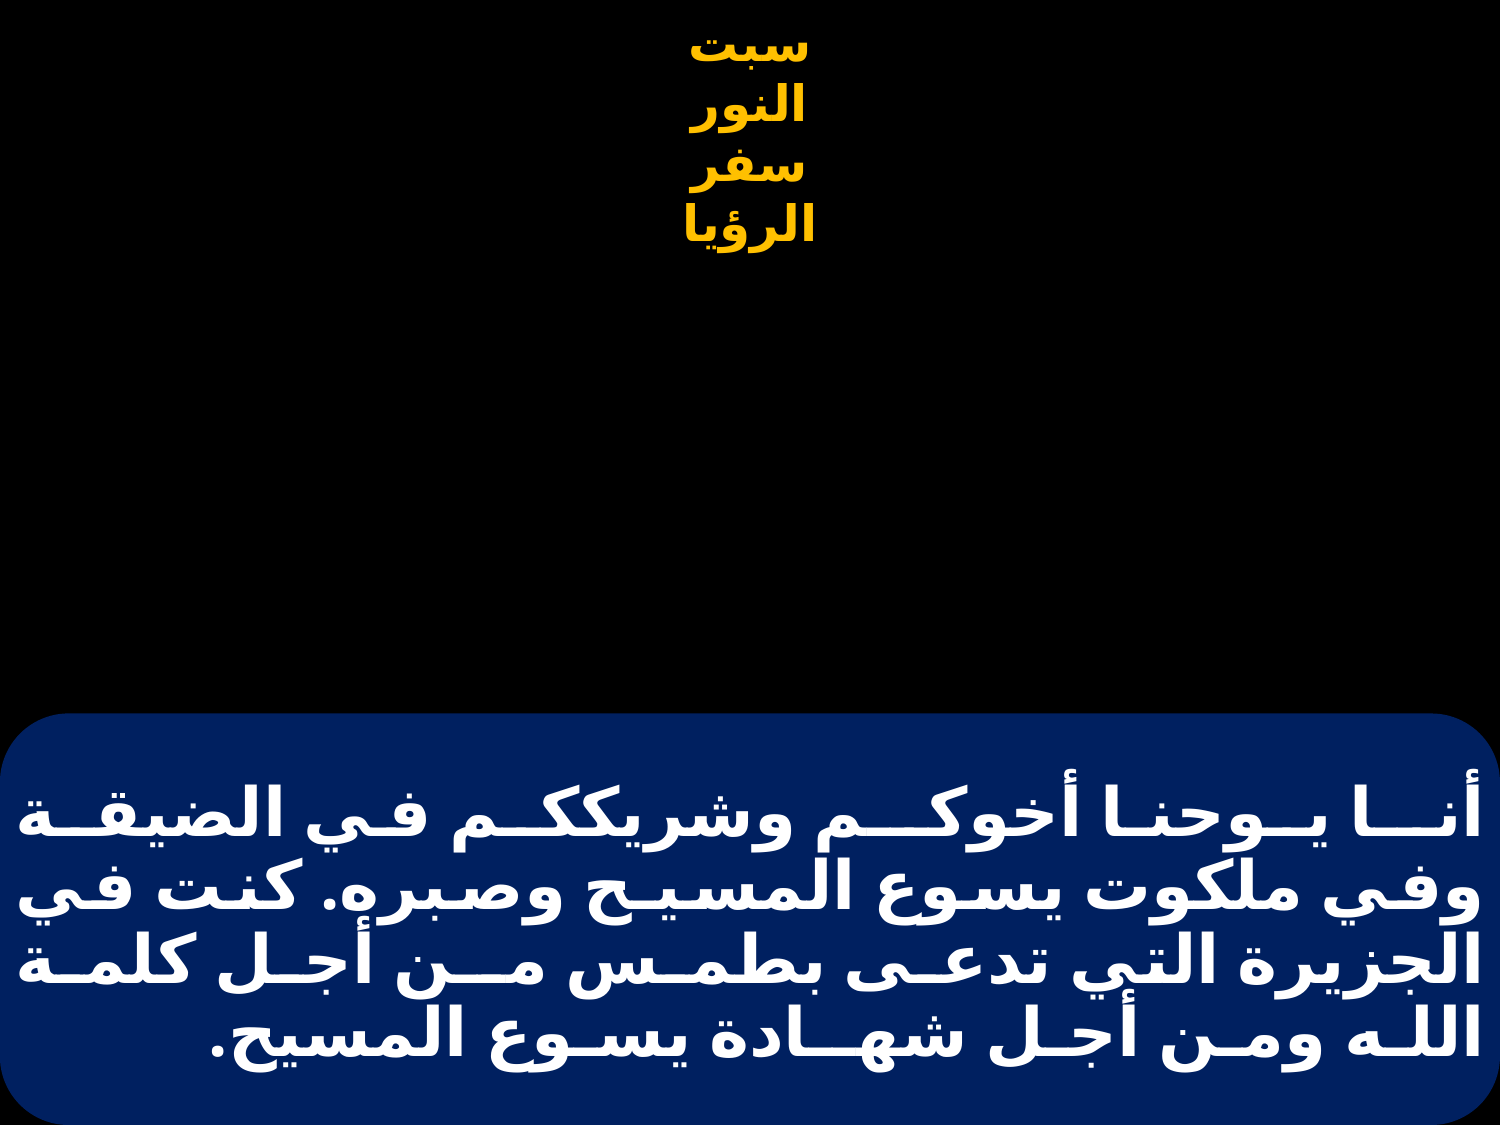

# أنــا يـوحنـا أخوكــم وشريككـم في الضيقـة وفي ملكوت يسوع المسيـح وصبره. كنت في الجزيرة التي تدعـى بطمـس مــن أجـل كلمـة اللـه ومـن أجـل شهــادة يسـوع المسيح.